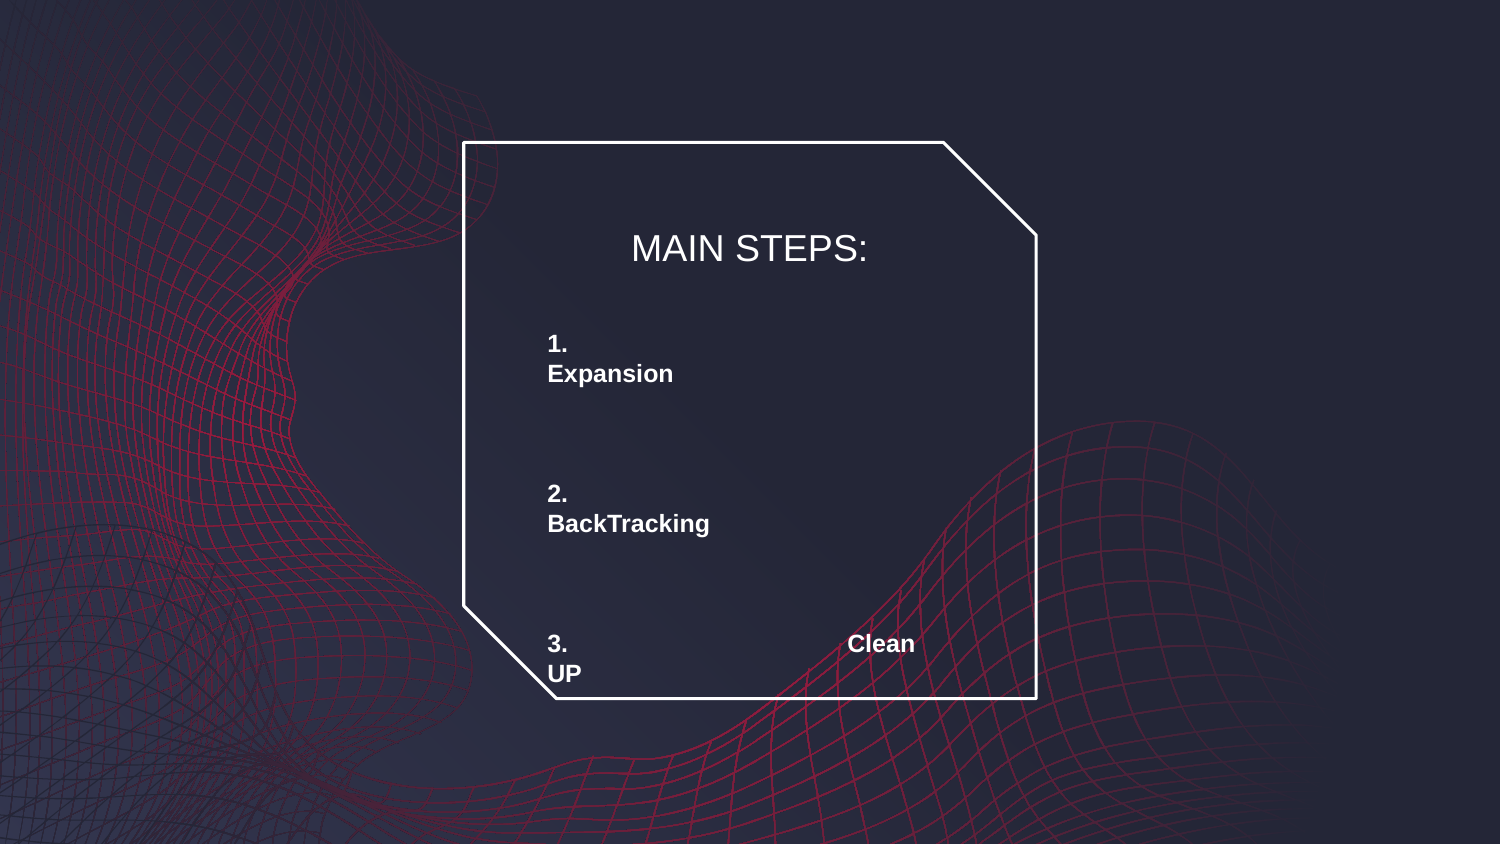

# MAIN STEPS:
1.		Expansion

2. 		BackTracking

3. 		Clean UP